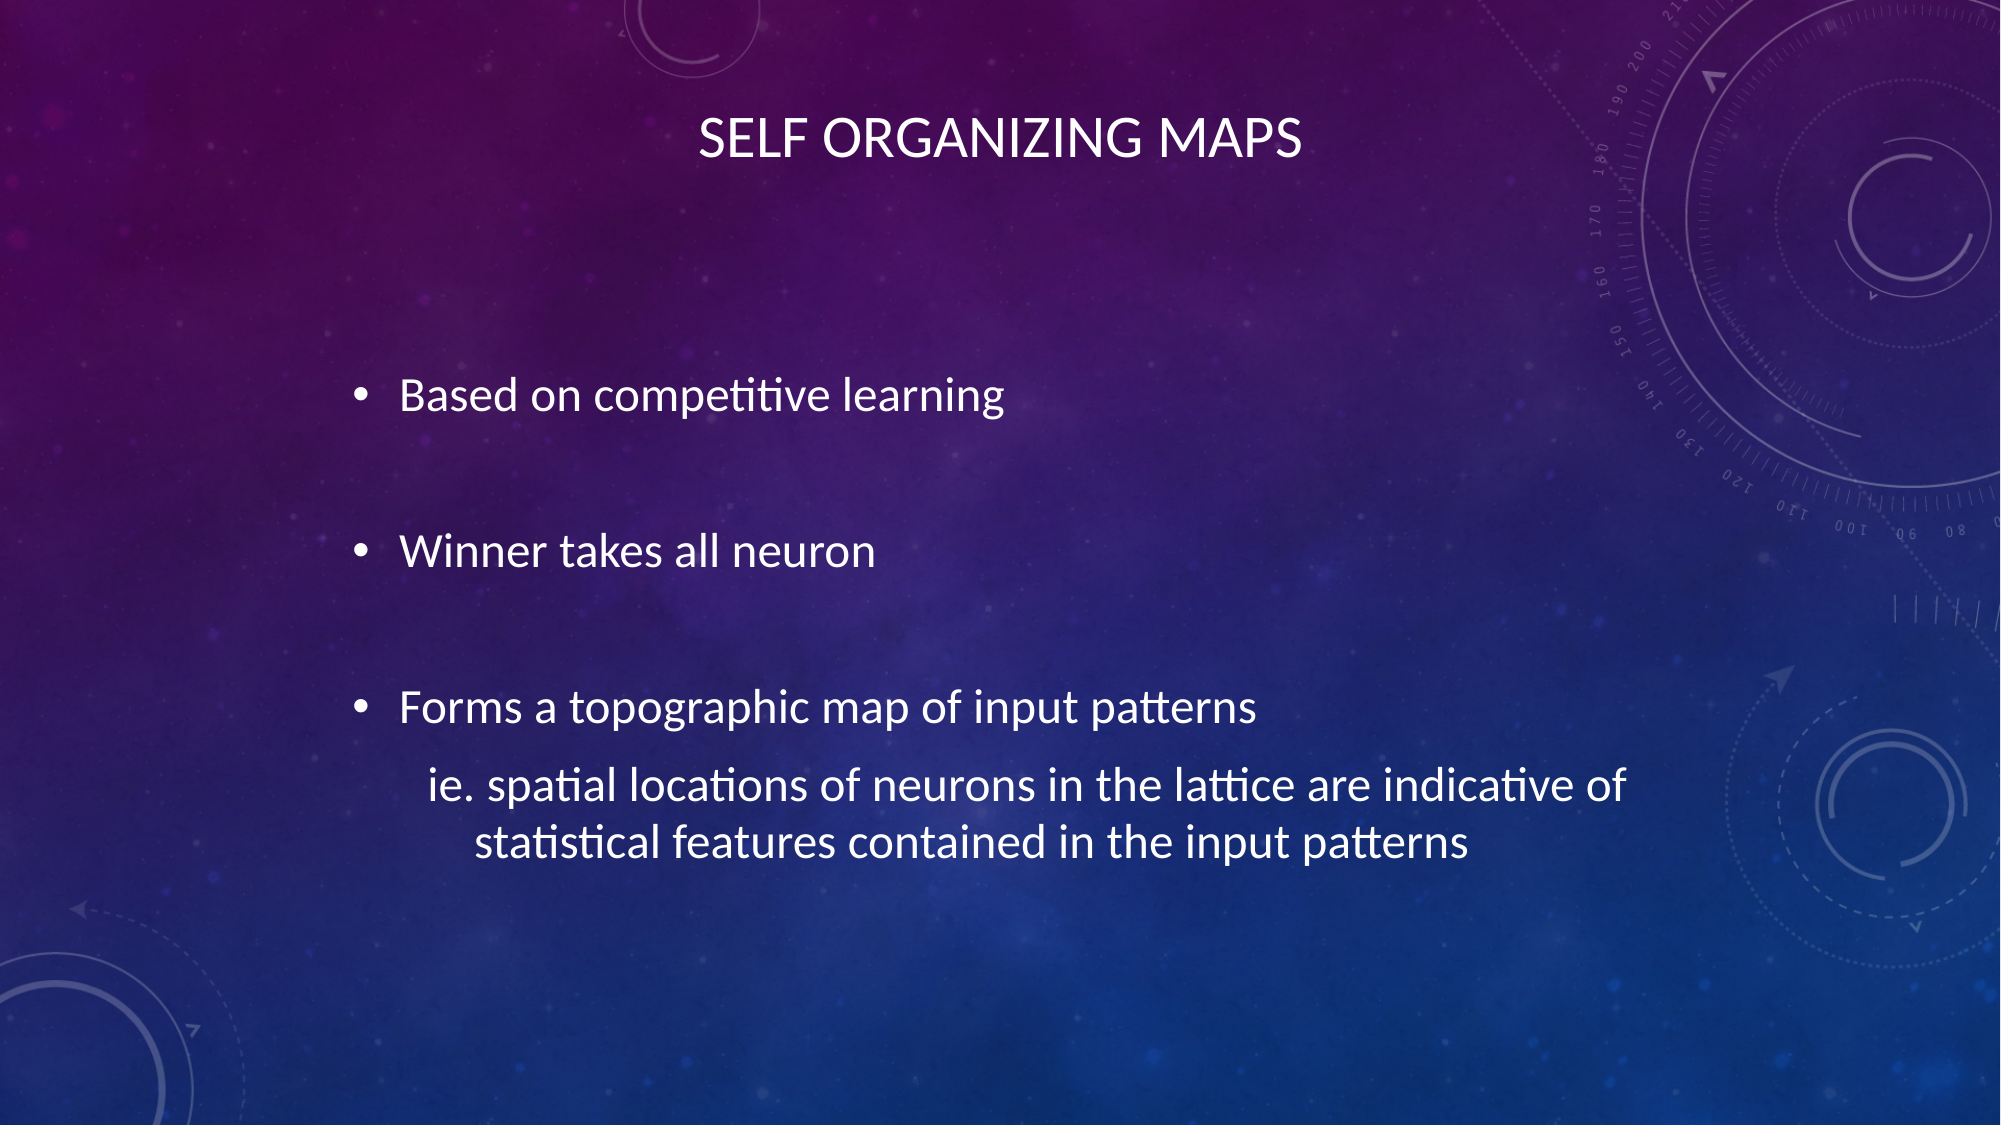

# Self Organizing Maps
Based on competitive learning

Winner takes all neuron

Forms a topographic map of input patterns
ie. spatial locations of neurons in the lattice are indicative of statistical features contained in the input patterns